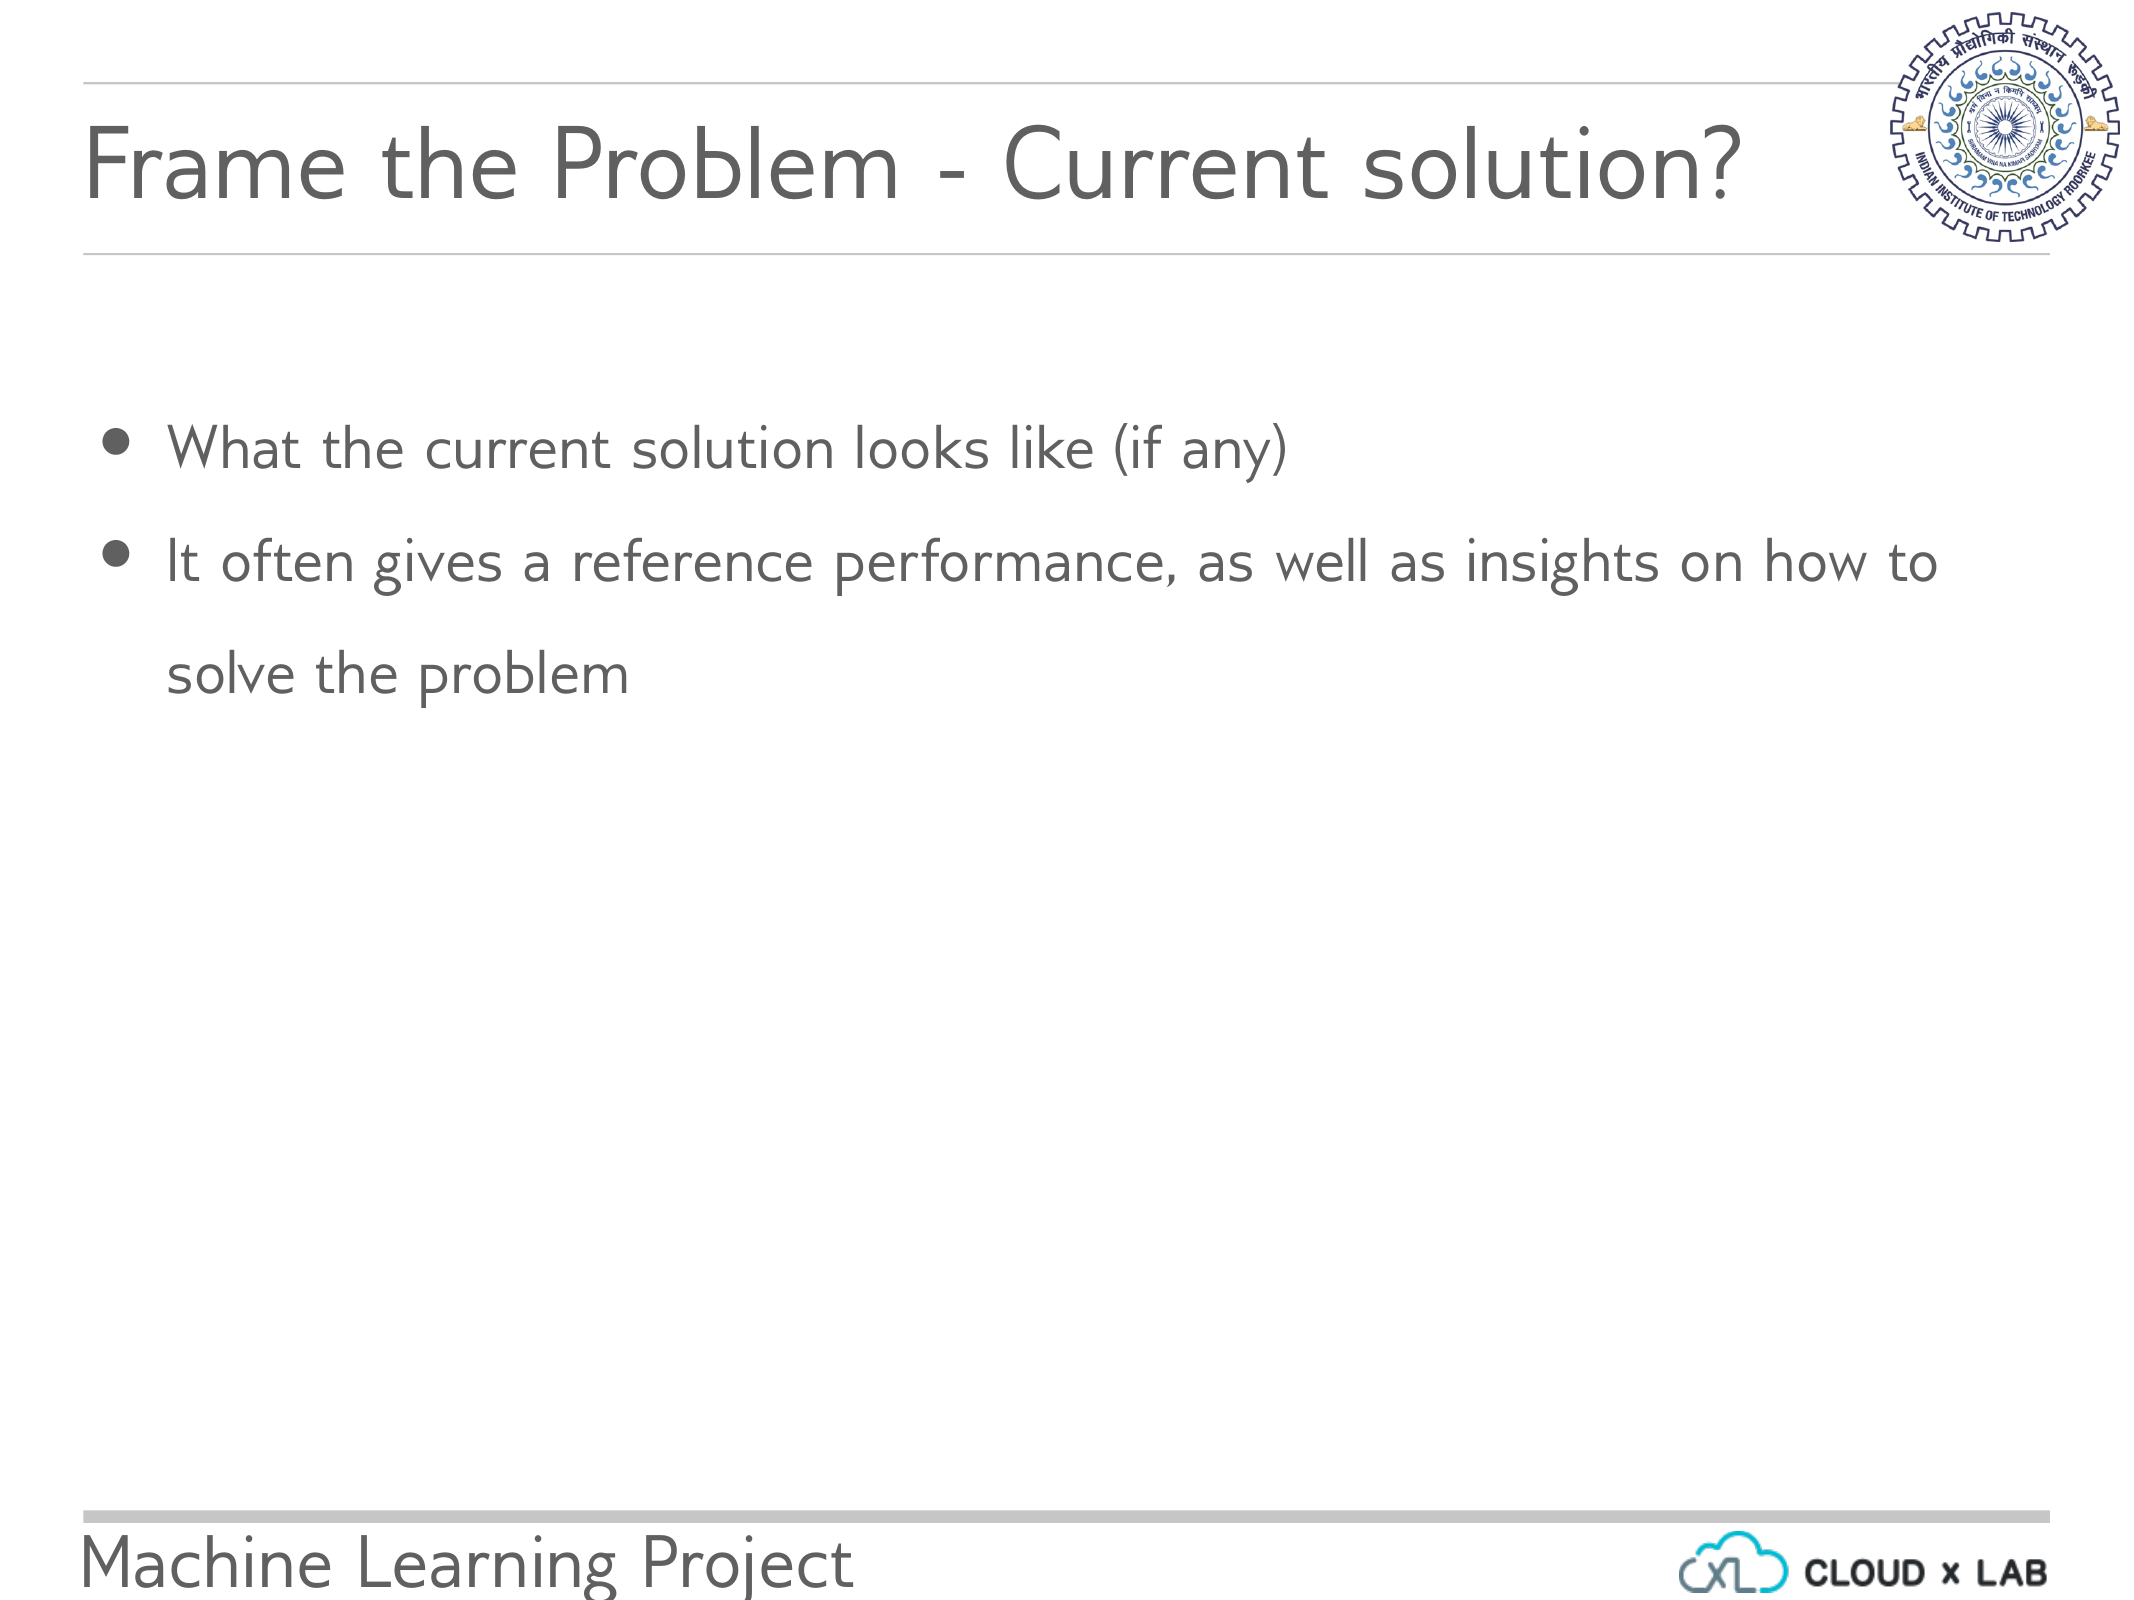

Frame the Problem - Current solution?
What the current solution looks like (if any)
It often gives a reference performance, as well as insights on how to solve the problem